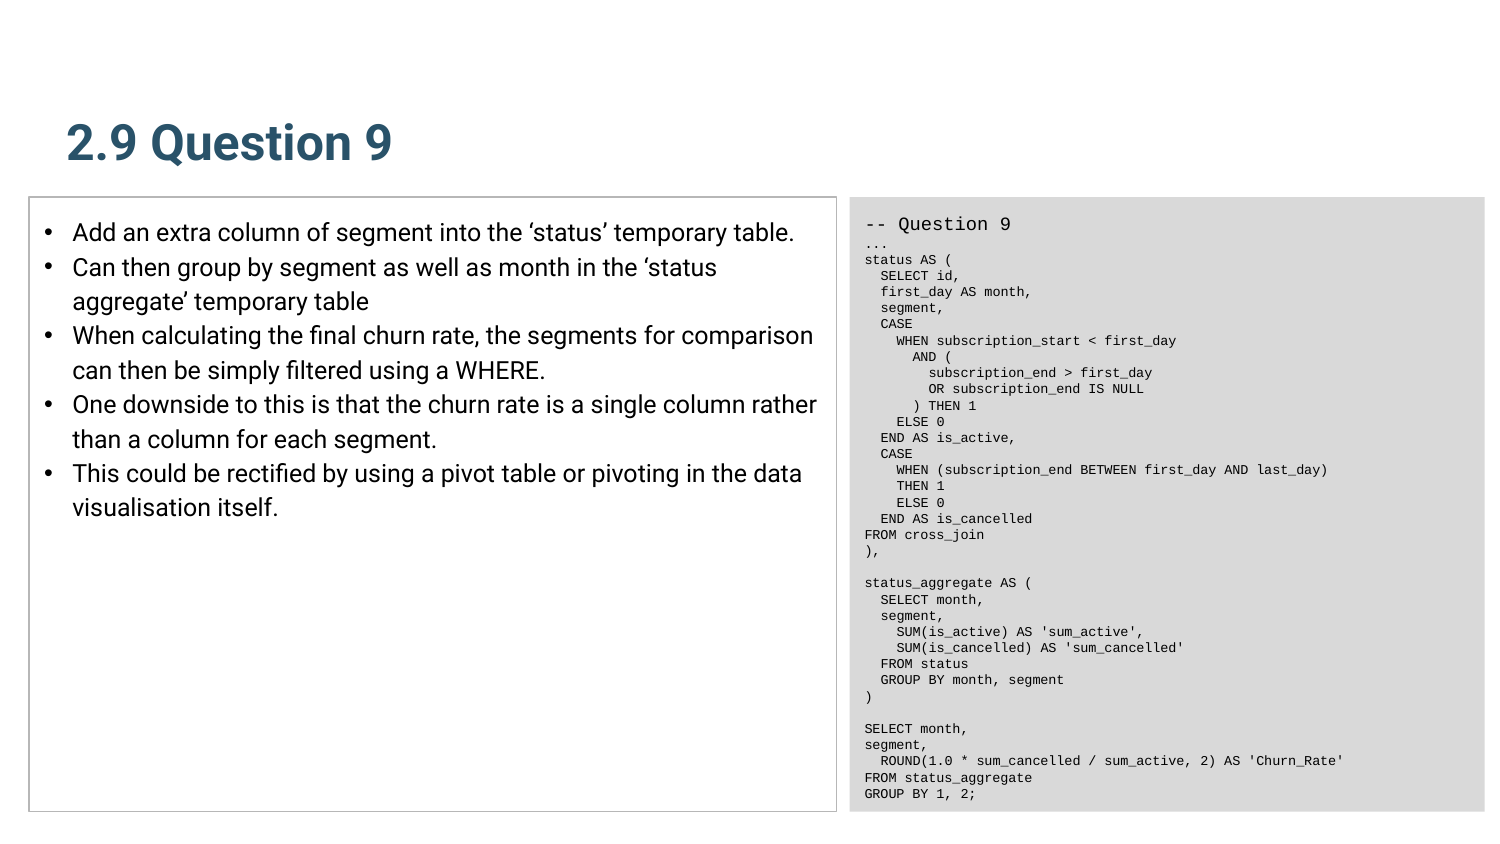

2.9 Question 9
Add an extra column of segment into the ‘status’ temporary table.
Can then group by segment as well as month in the ‘status aggregate’ temporary table
When calculating the final churn rate, the segments for comparison can then be simply filtered using a WHERE.
One downside to this is that the churn rate is a single column rather than a column for each segment.
This could be rectified by using a pivot table or pivoting in the data visualisation itself.
-- Question 9
...
status AS (
  SELECT id,
  first_day AS month,
  segment,
  CASE
    WHEN subscription_start < first_day
      AND (
        subscription_end > first_day
        OR subscription_end IS NULL
      ) THEN 1
    ELSE 0
  END AS is_active,
  CASE
    WHEN (subscription_end BETWEEN first_day AND last_day)
    THEN 1
    ELSE 0
  END AS is_cancelled
FROM cross_join
),

status_aggregate AS (
  SELECT month,
  segment,
    SUM(is_active) AS 'sum_active',
    SUM(is_cancelled) AS 'sum_cancelled'
  FROM status
  GROUP BY month, segment
)

SELECT month,
segment,
  ROUND(1.0 * sum_cancelled / sum_active, 2) AS 'Churn_Rate'
FROM status_aggregate
GROUP BY 1, 2;